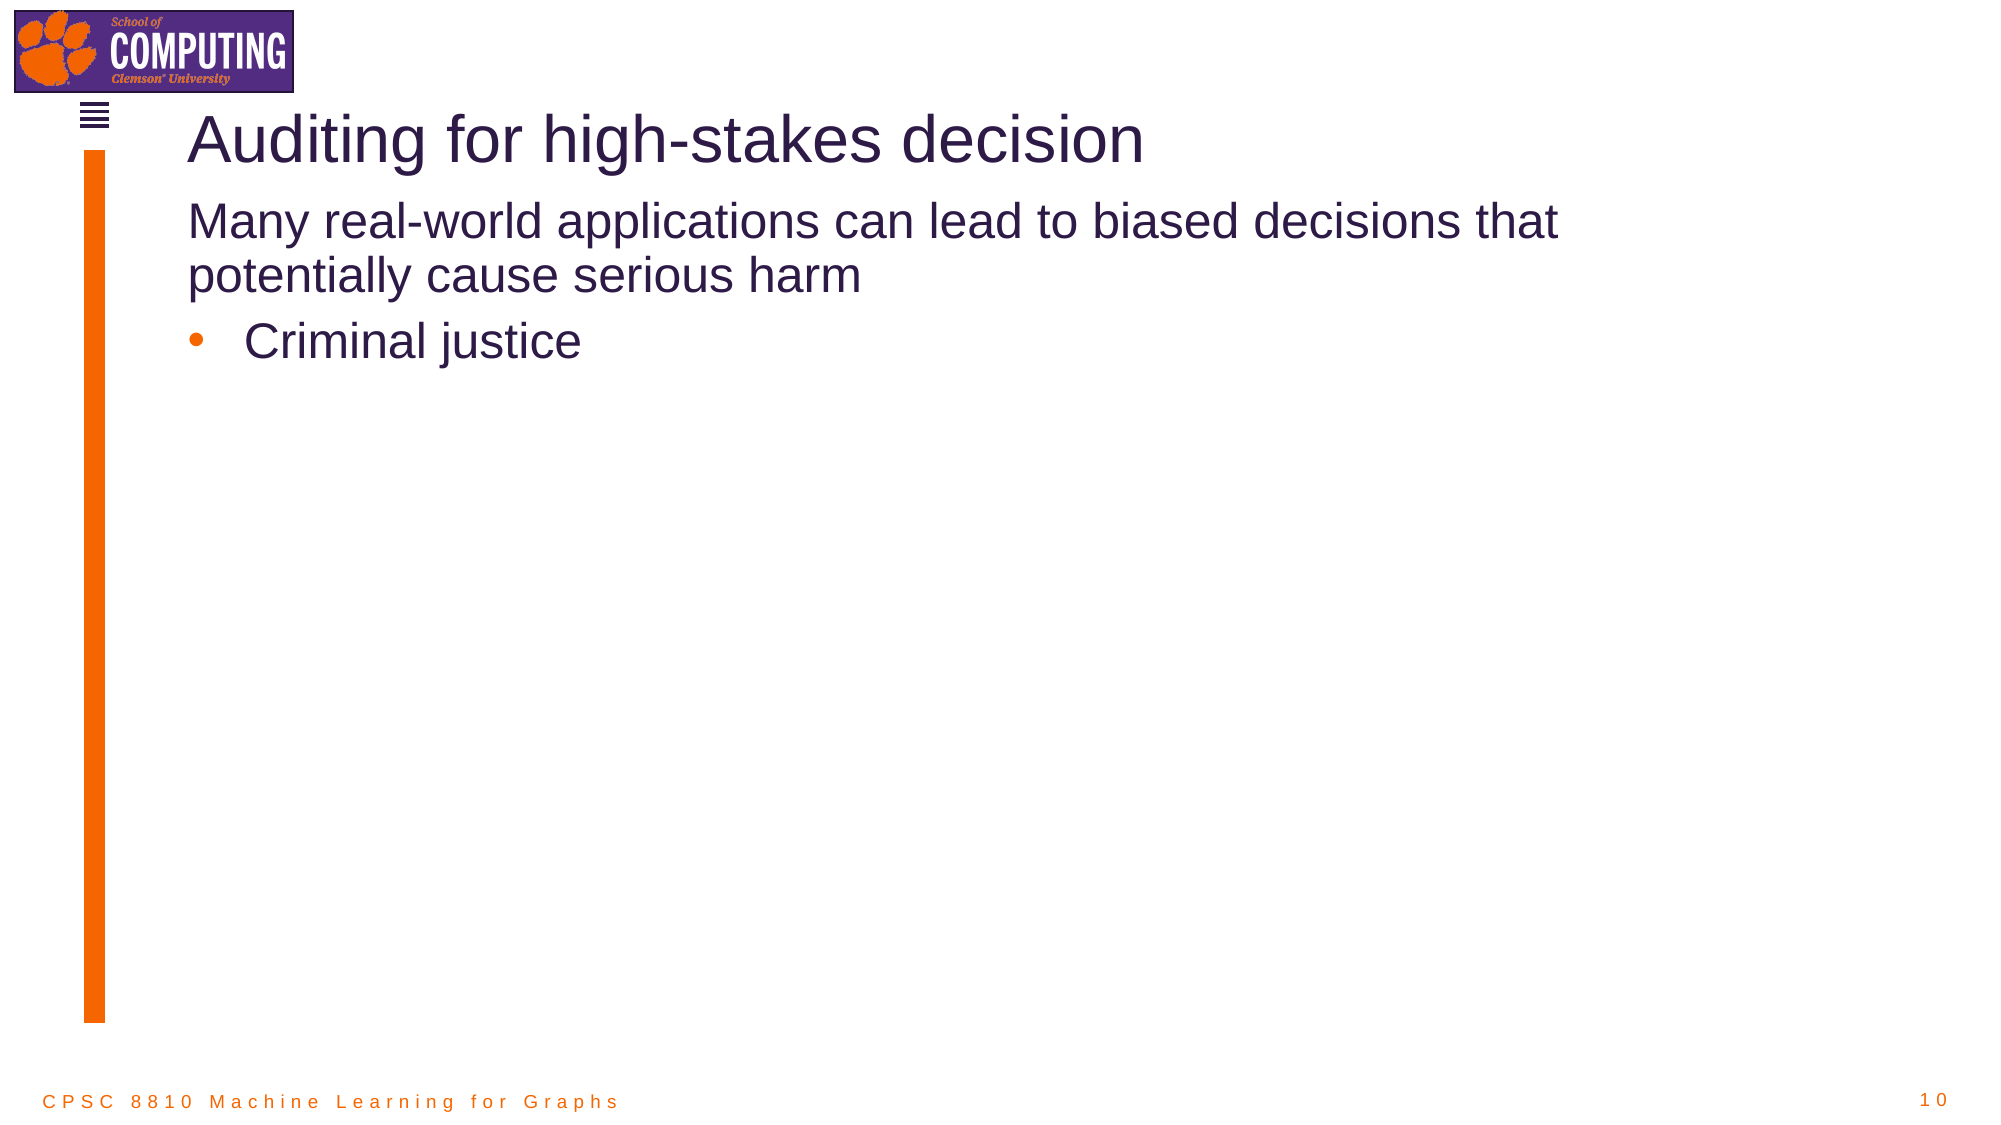

# Auditing for high-stakes decision
Many real-world applications can lead to biased decisions that potentially cause serious harm
Criminal justice